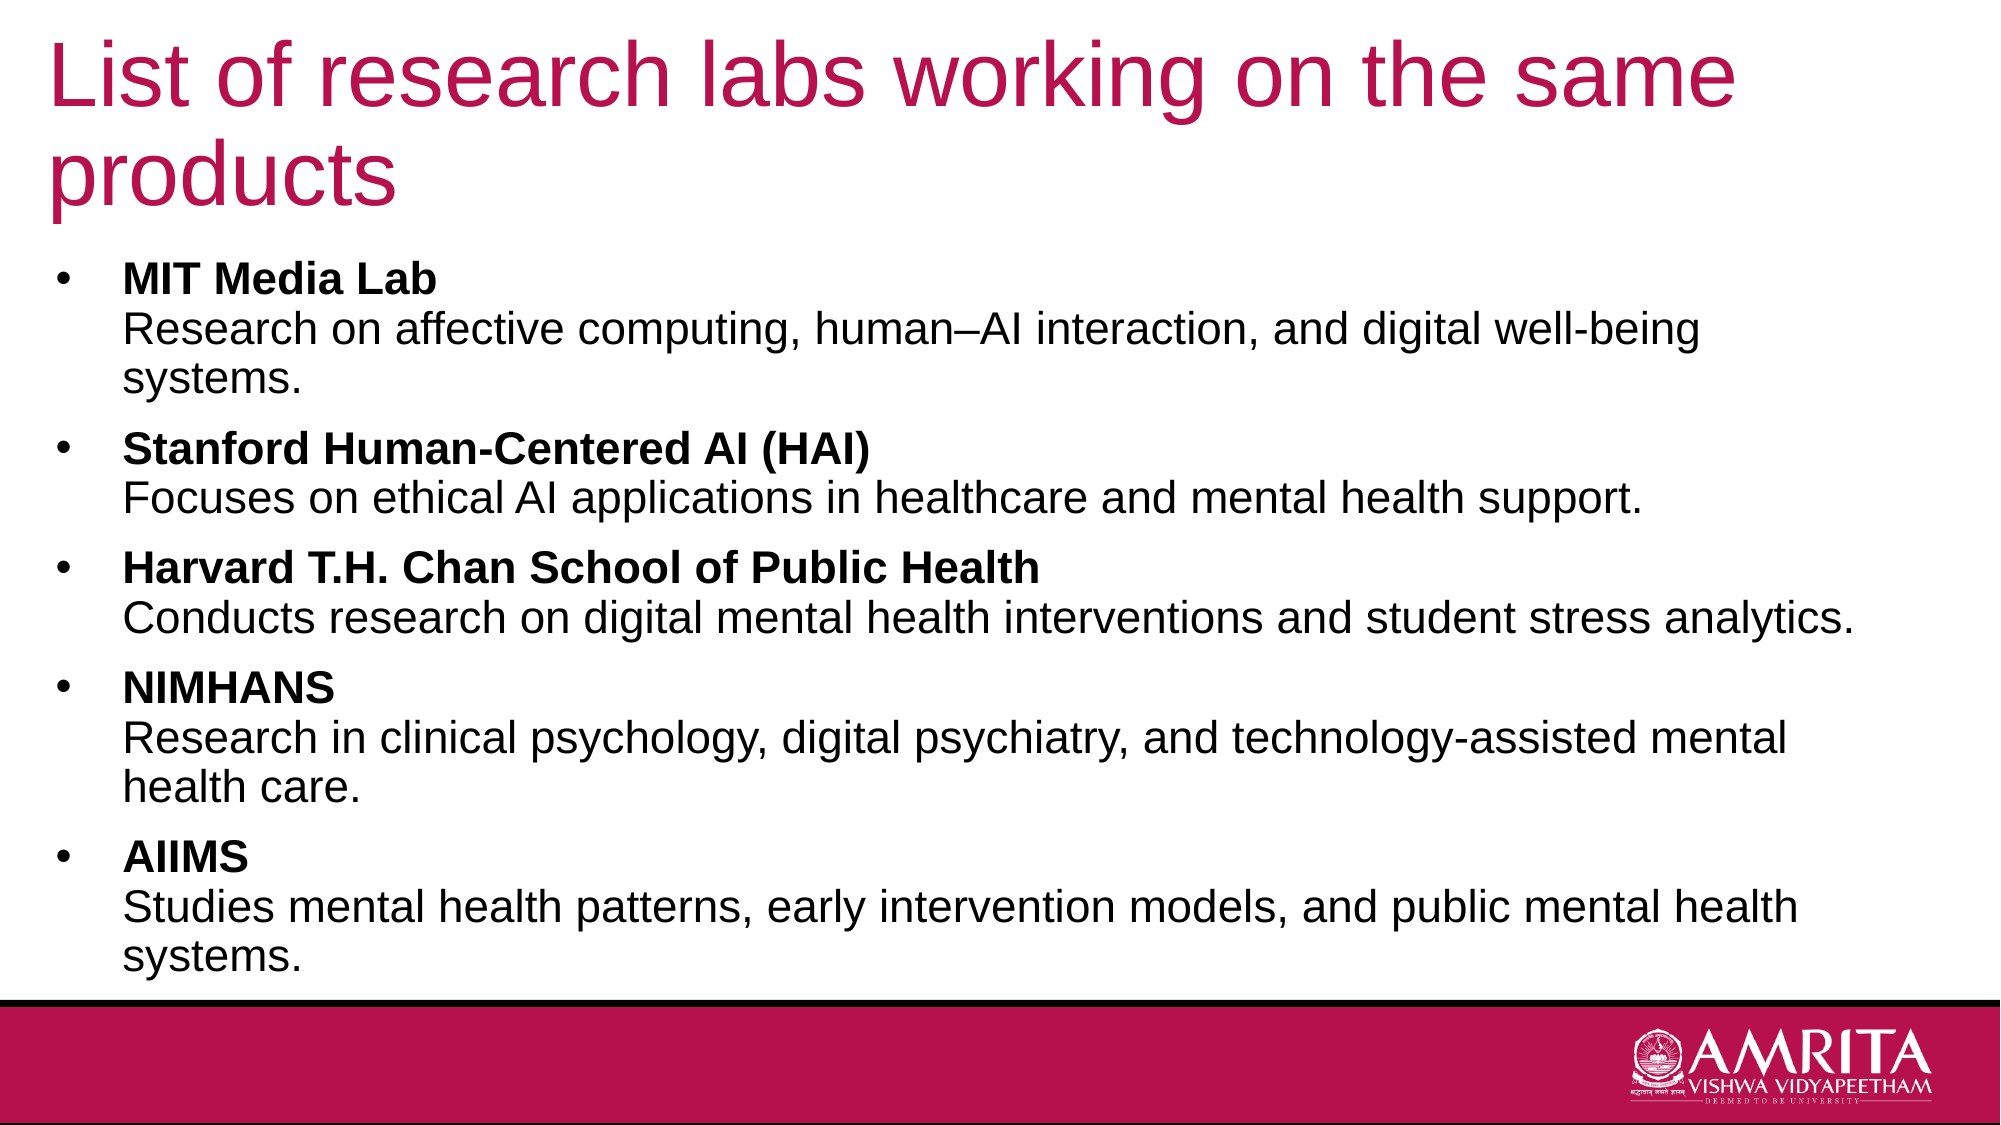

# List of research labs working on the same products
MIT Media Lab
Research on affective computing, human–AI interaction, and digital well-being systems.
Stanford Human-Centered AI (HAI)
Focuses on ethical AI applications in healthcare and mental health support.
Harvard T.H. Chan School of Public Health
Conducts research on digital mental health interventions and student stress analytics.
NIMHANS
Research in clinical psychology, digital psychiatry, and technology-assisted mental health care.
AIIMS
Studies mental health patterns, early intervention models, and public mental health systems.